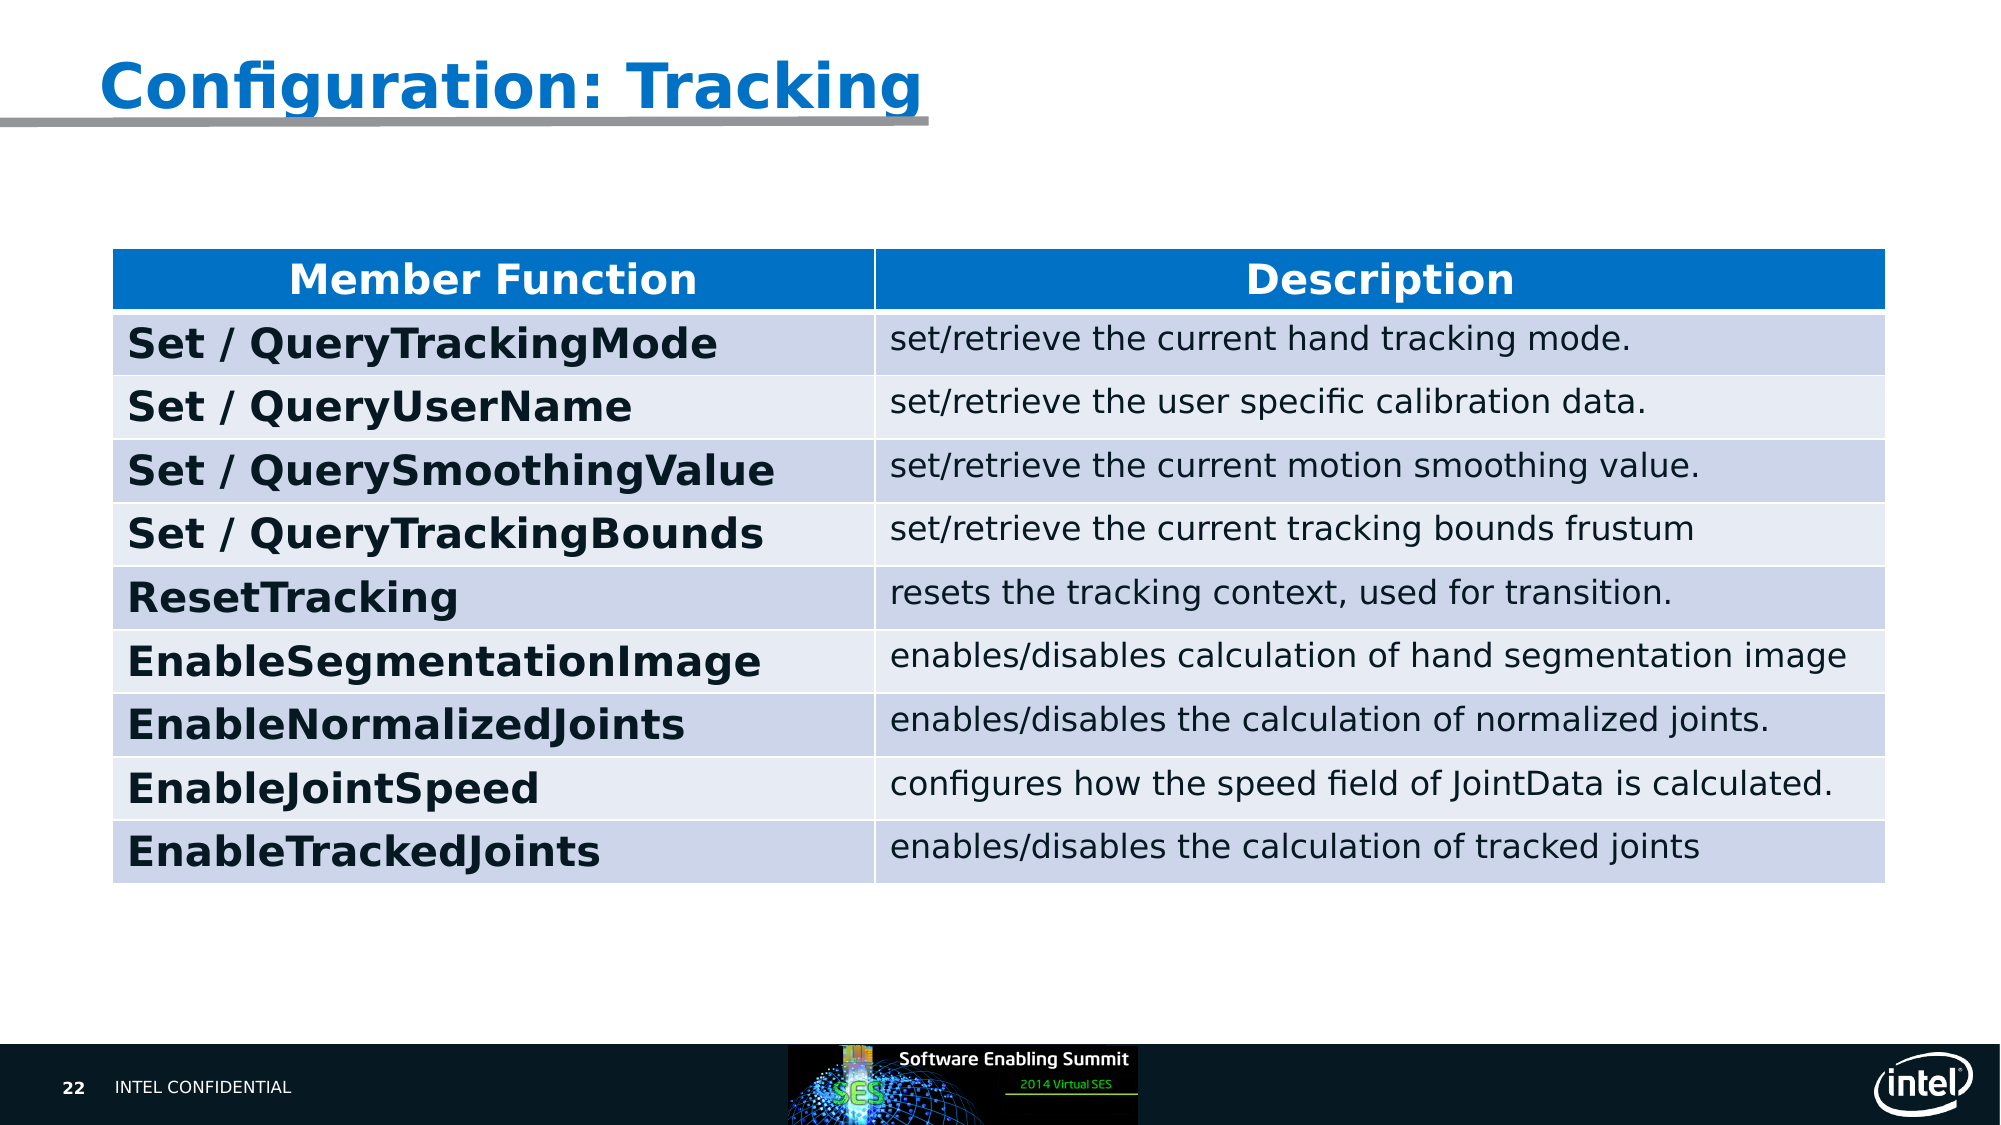

# Configuration: Tracking

| Member Function | Description |
| --- | --- |
| Set / QueryTrackingMode | set/retrieve the current hand tracking mode. |
| Set / QueryUserName | set/retrieve the user specific calibration data. |
| Set / QuerySmoothingValue | set/retrieve the current motion smoothing value. |
| Set / QueryTrackingBounds | set/retrieve the current tracking bounds frustum |
| ResetTracking | resets the tracking context, used for transition. |
| EnableSegmentationImage | enables/disables calculation of hand segmentation image |
| EnableNormalizedJoints | enables/disables the calculation of normalized joints. |
| EnableJointSpeed | configures how the speed field of JointData is calculated. |
| EnableTrackedJoints | enables/disables the calculation of tracked joints |
22